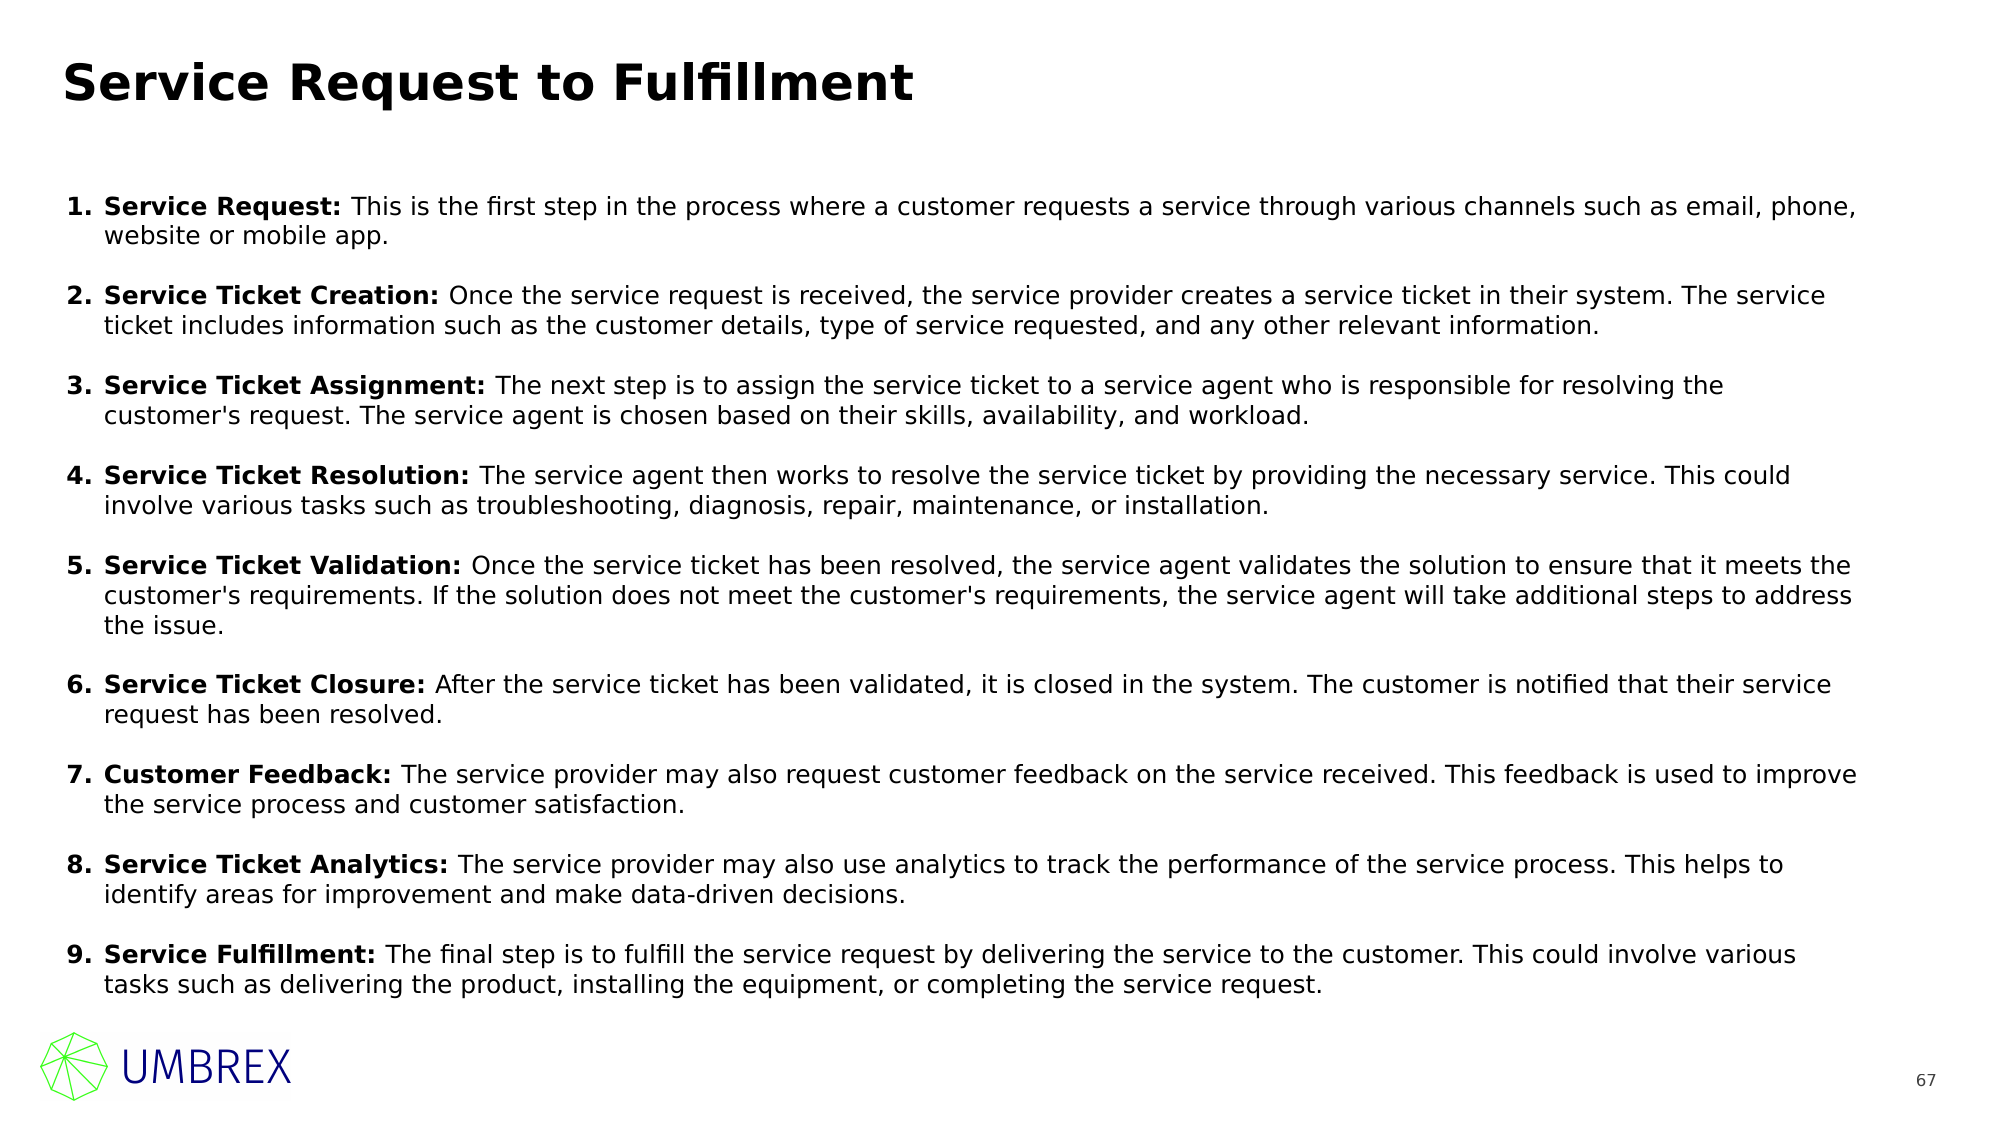

# Service Request to Fulfillment
Service Request: This is the first step in the process where a customer requests a service through various channels such as email, phone, website or mobile app.

Service Ticket Creation: Once the service request is received, the service provider creates a service ticket in their system. The service ticket includes information such as the customer details, type of service requested, and any other relevant information.

Service Ticket Assignment: The next step is to assign the service ticket to a service agent who is responsible for resolving the customer's request. The service agent is chosen based on their skills, availability, and workload.

Service Ticket Resolution: The service agent then works to resolve the service ticket by providing the necessary service. This could involve various tasks such as troubleshooting, diagnosis, repair, maintenance, or installation.

Service Ticket Validation: Once the service ticket has been resolved, the service agent validates the solution to ensure that it meets the customer's requirements. If the solution does not meet the customer's requirements, the service agent will take additional steps to address the issue.

Service Ticket Closure: After the service ticket has been validated, it is closed in the system. The customer is notified that their service request has been resolved.

Customer Feedback: The service provider may also request customer feedback on the service received. This feedback is used to improve the service process and customer satisfaction.

Service Ticket Analytics: The service provider may also use analytics to track the performance of the service process. This helps to identify areas for improvement and make data-driven decisions.

Service Fulfillment: The final step is to fulfill the service request by delivering the service to the customer. This could involve various tasks such as delivering the product, installing the equipment, or completing the service request.